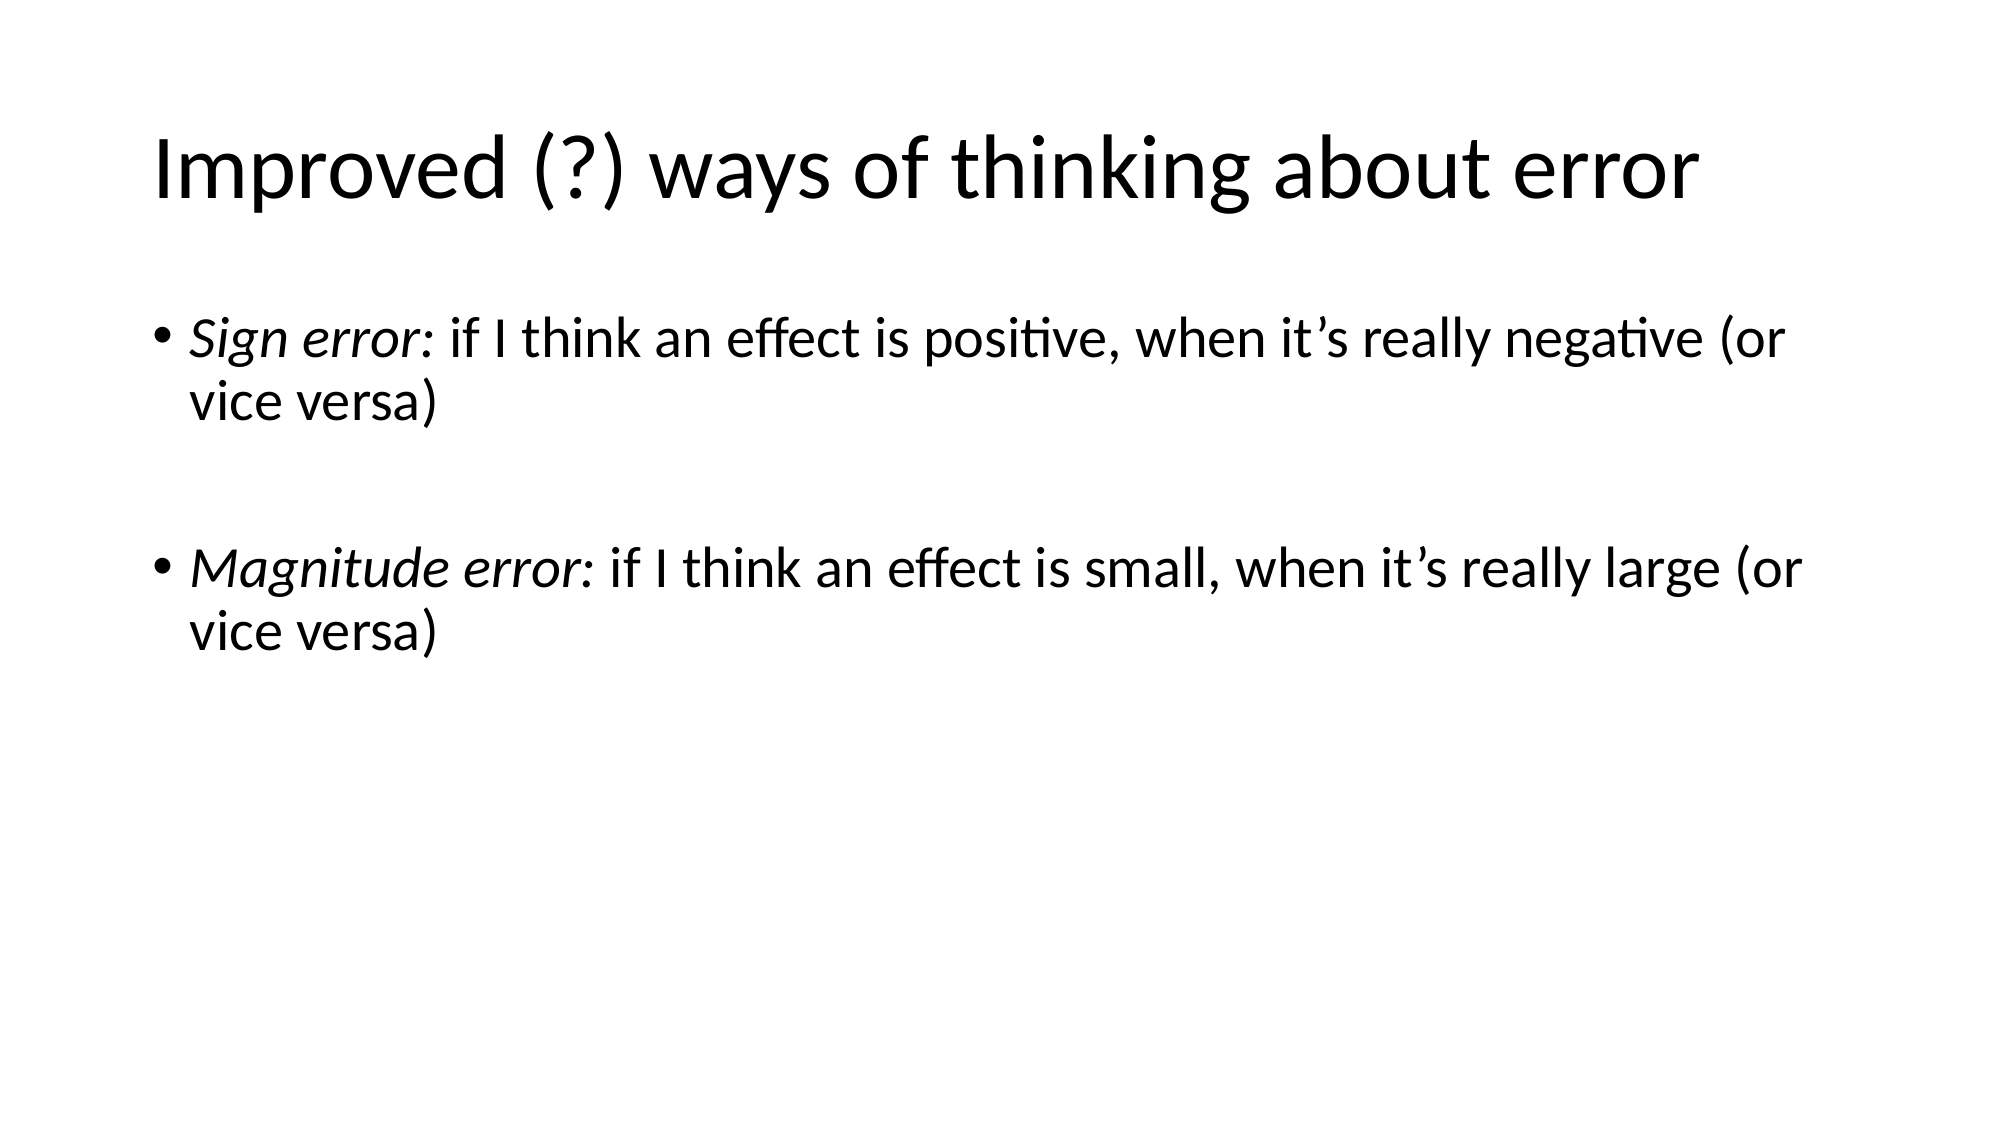

# Improved (?) ways of thinking about error
Sign error: if I think an effect is positive, when it’s really negative (or vice versa)

Magnitude error: if I think an effect is small, when it’s really large (or vice versa)